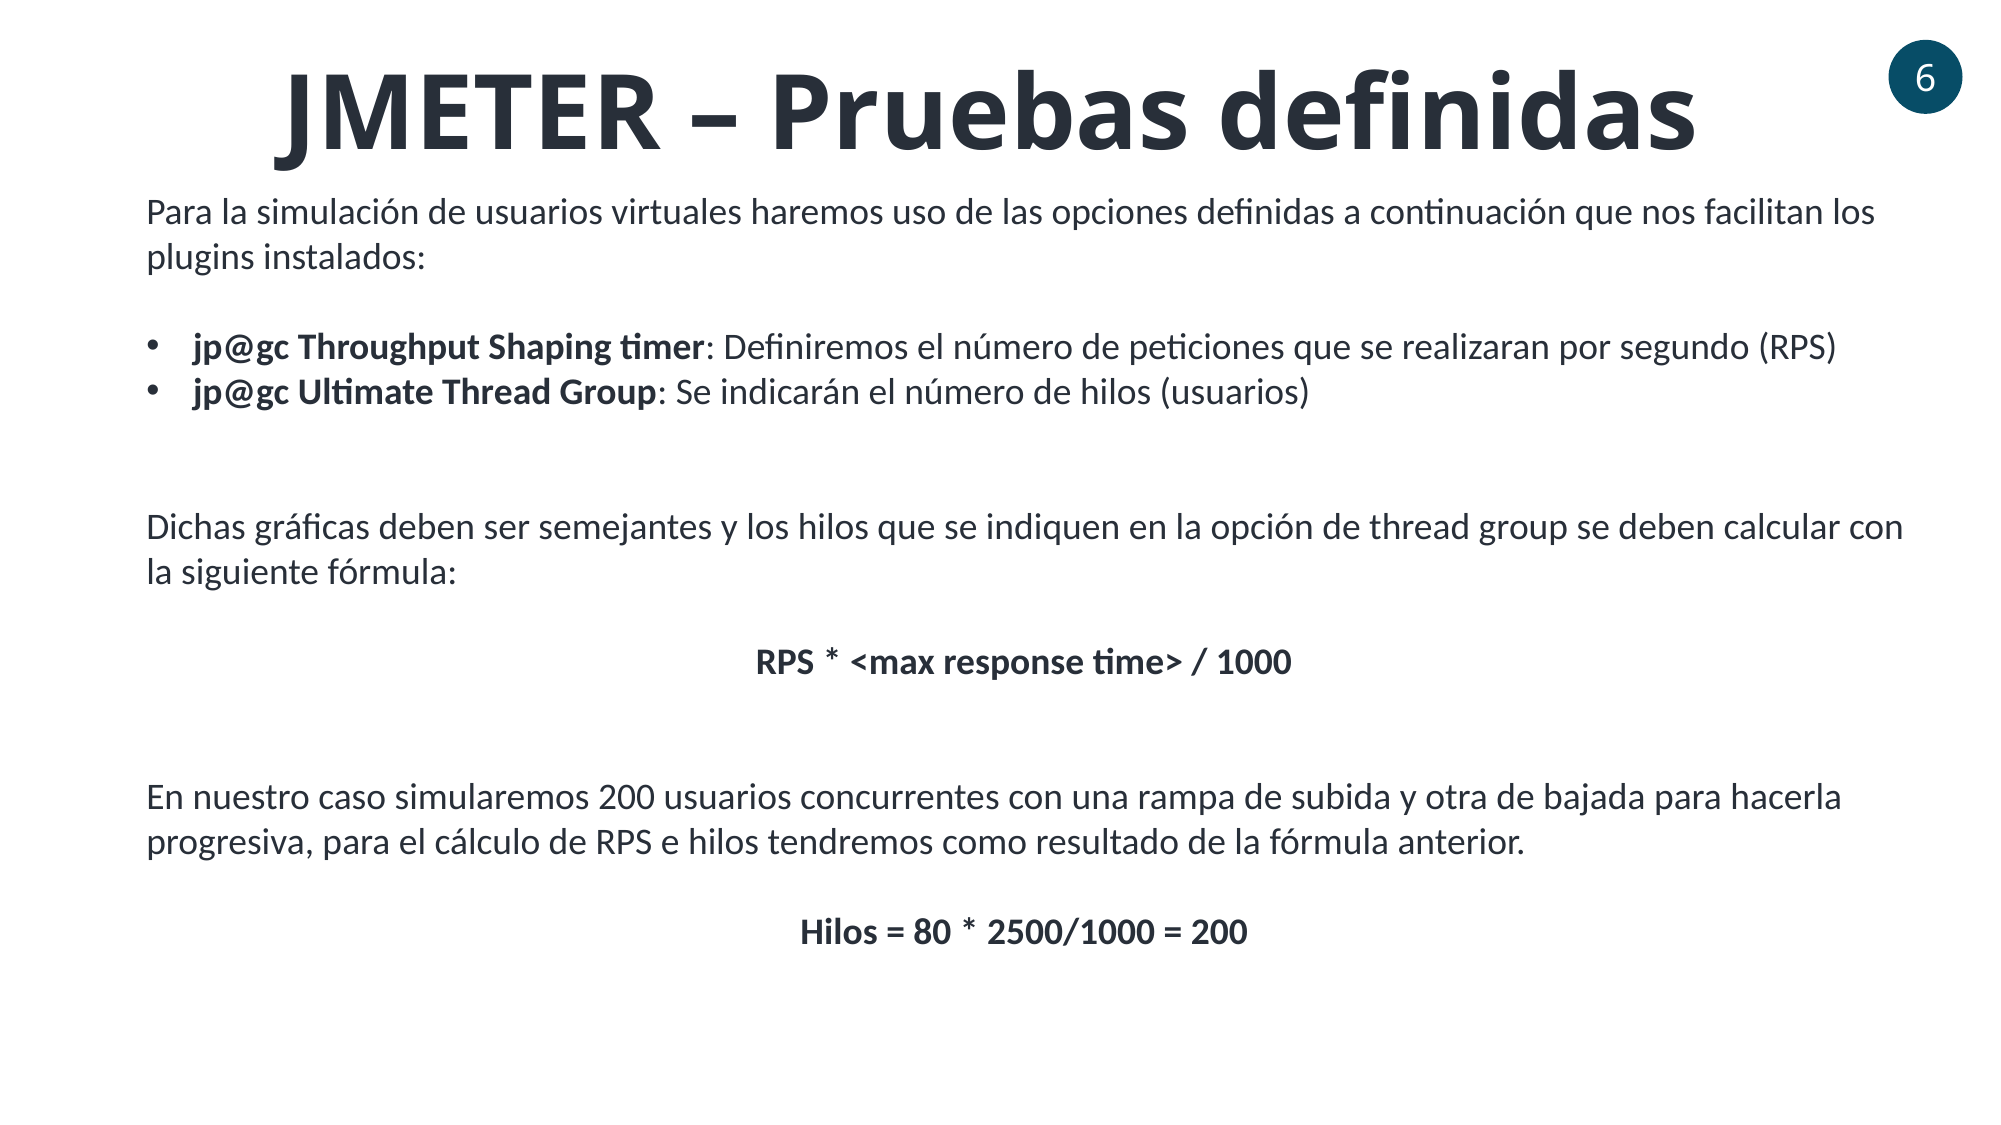

JMETER – Pruebas definidas
6
Para la simulación de usuarios virtuales haremos uso de las opciones definidas a continuación que nos facilitan los plugins instalados:

jp@gc Throughput Shaping timer: Definiremos el número de peticiones que se realizaran por segundo (RPS)
jp@gc Ultimate Thread Group: Se indicarán el número de hilos (usuarios)

Dichas gráficas deben ser semejantes y los hilos que se indiquen en la opción de thread group se deben calcular con la siguiente fórmula:
RPS * <max response time> / 1000

En nuestro caso simularemos 200 usuarios concurrentes con una rampa de subida y otra de bajada para hacerla progresiva, para el cálculo de RPS e hilos tendremos como resultado de la fórmula anterior.

Hilos = 80 * 2500/1000 = 200